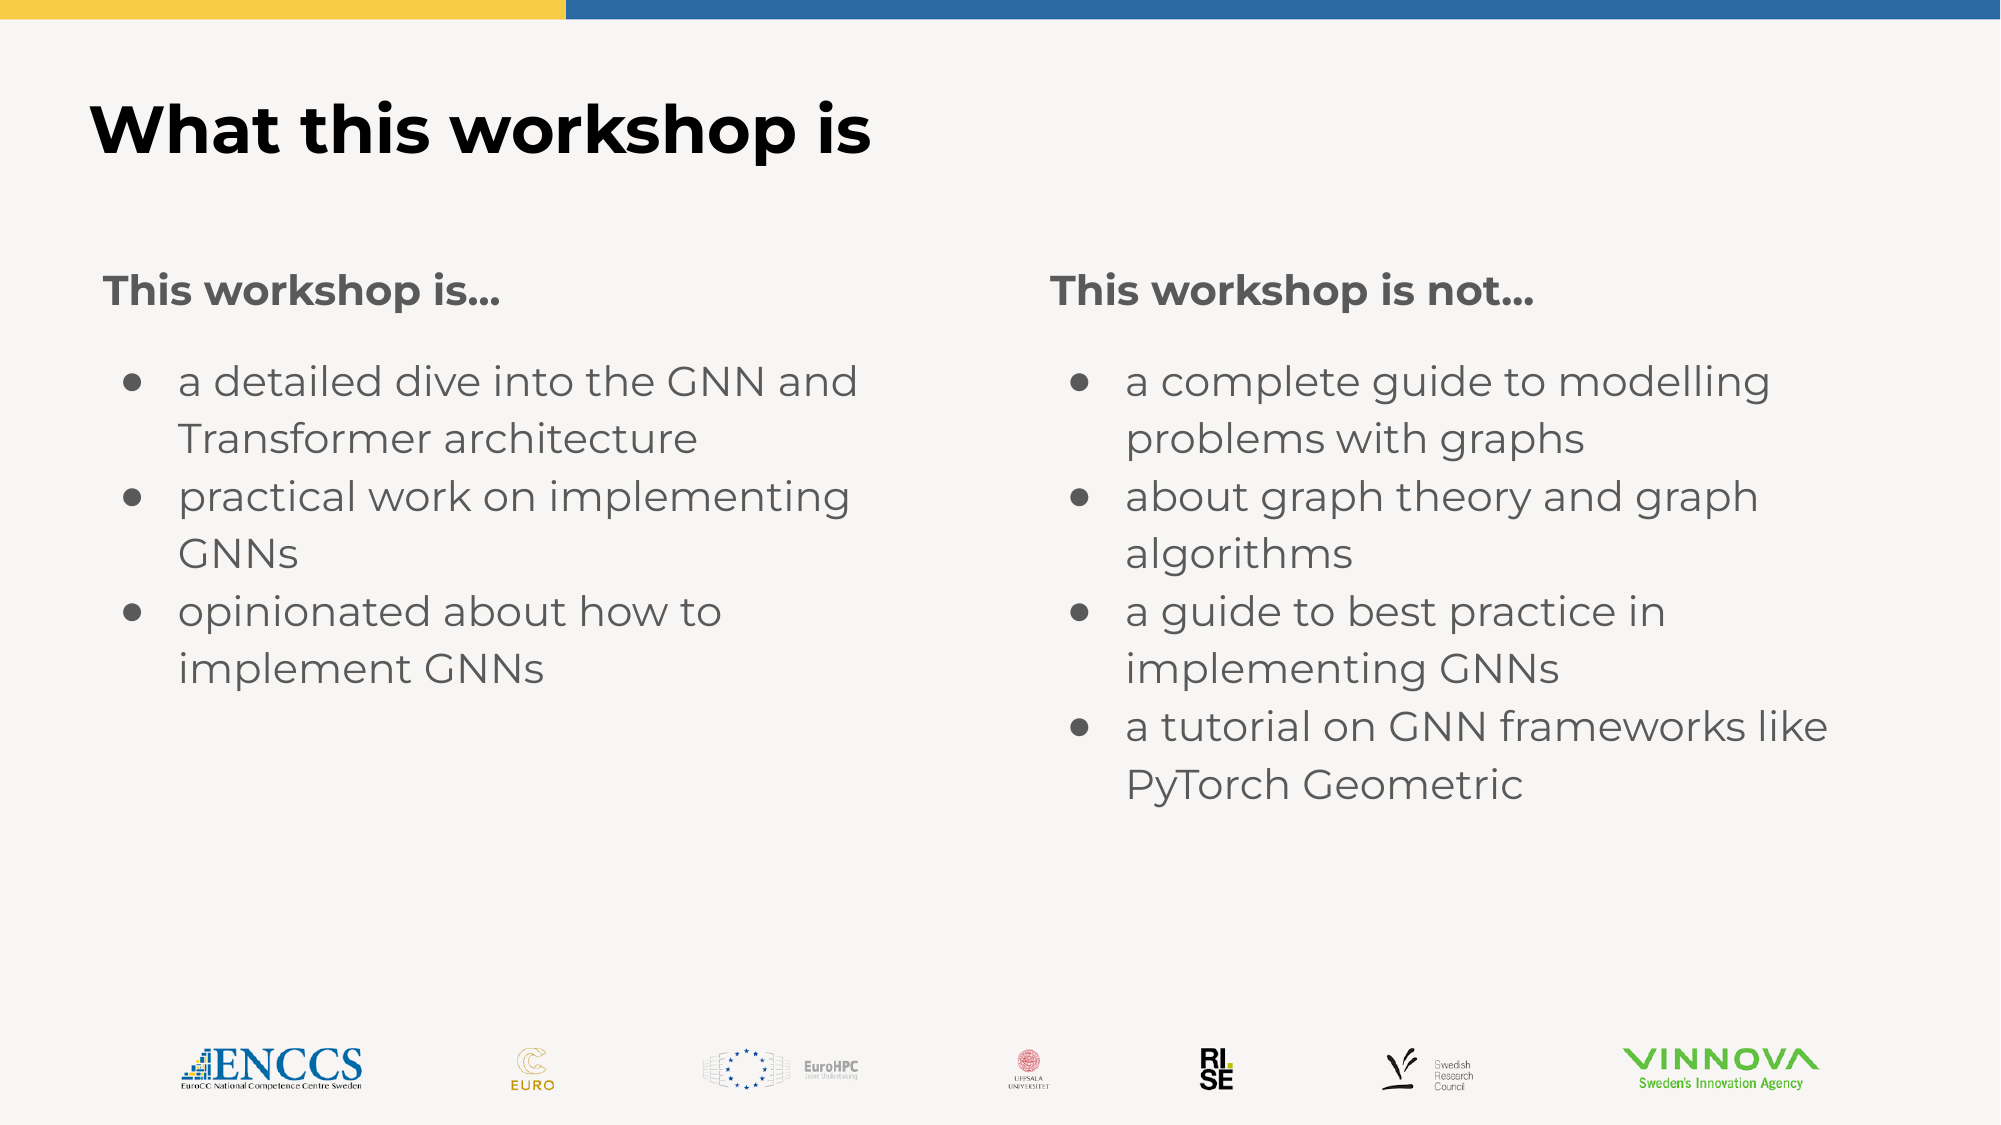

What this workshop is
This workshop is...
a detailed dive into the GNN and Transformer architecture
practical work on implementing GNNs
opinionated about how to implement GNNs
This workshop is not...
a complete guide to modelling problems with graphs
about graph theory and graph algorithms
a guide to best practice in implementing GNNs
a tutorial on GNN frameworks like PyTorch Geometric